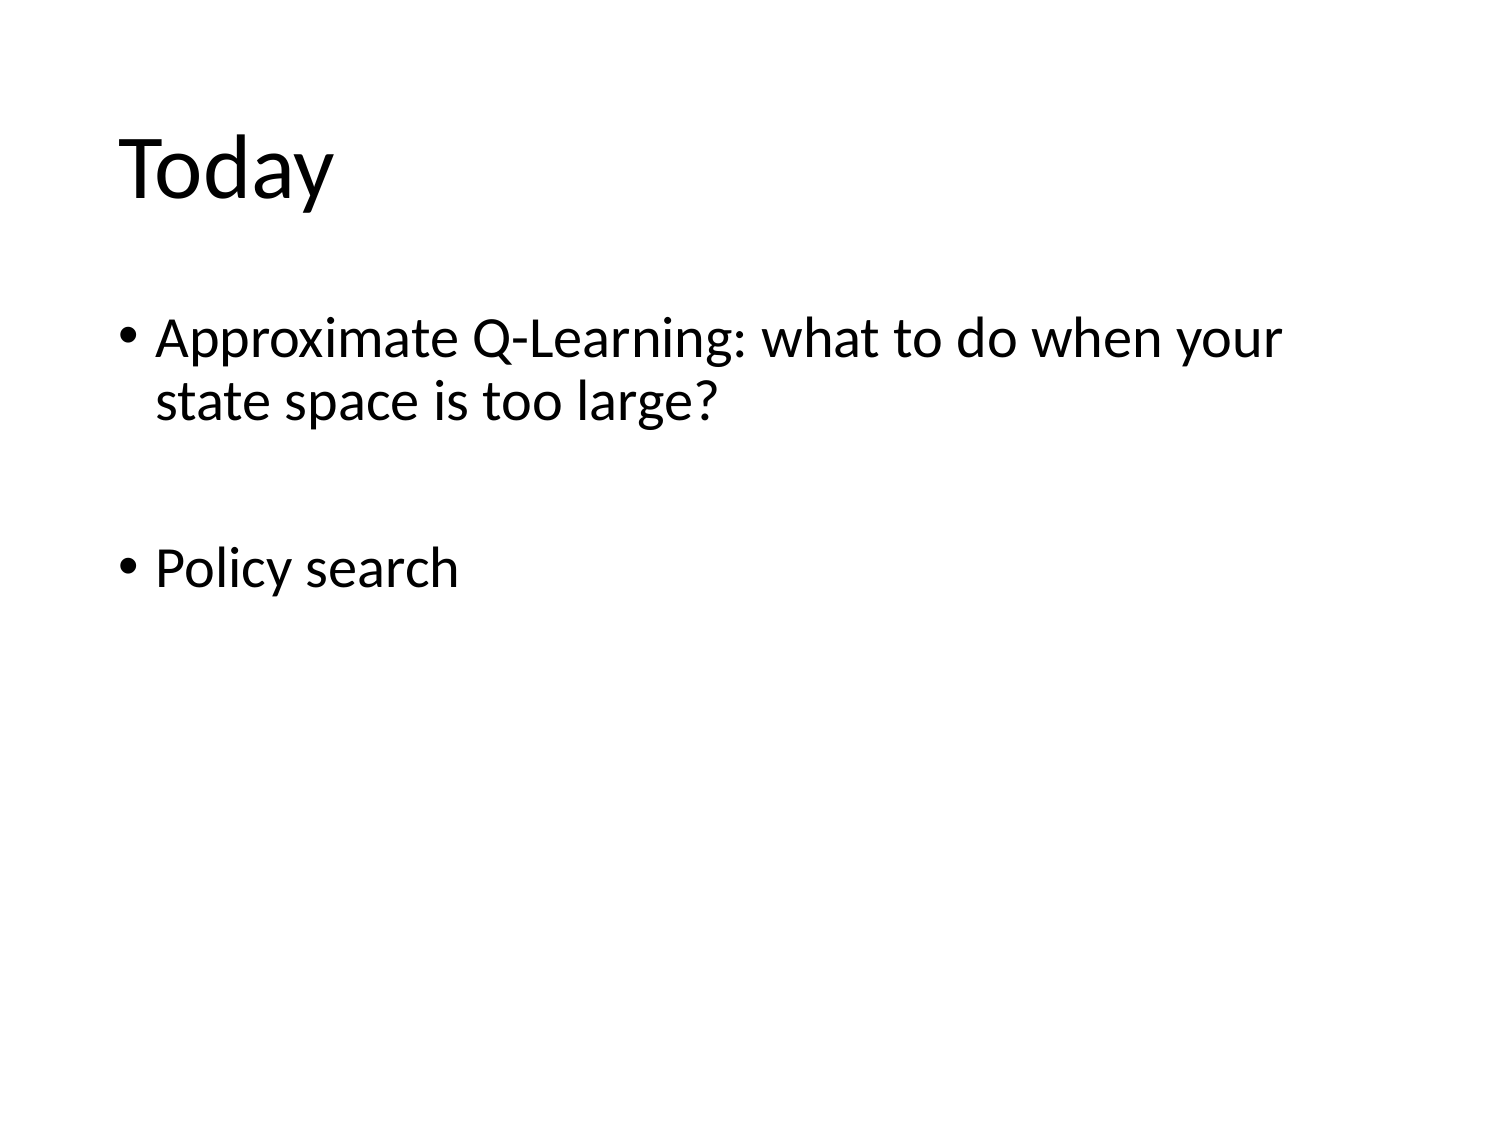

# Today
Approximate Q-Learning: what to do when your state space is too large?

Policy search